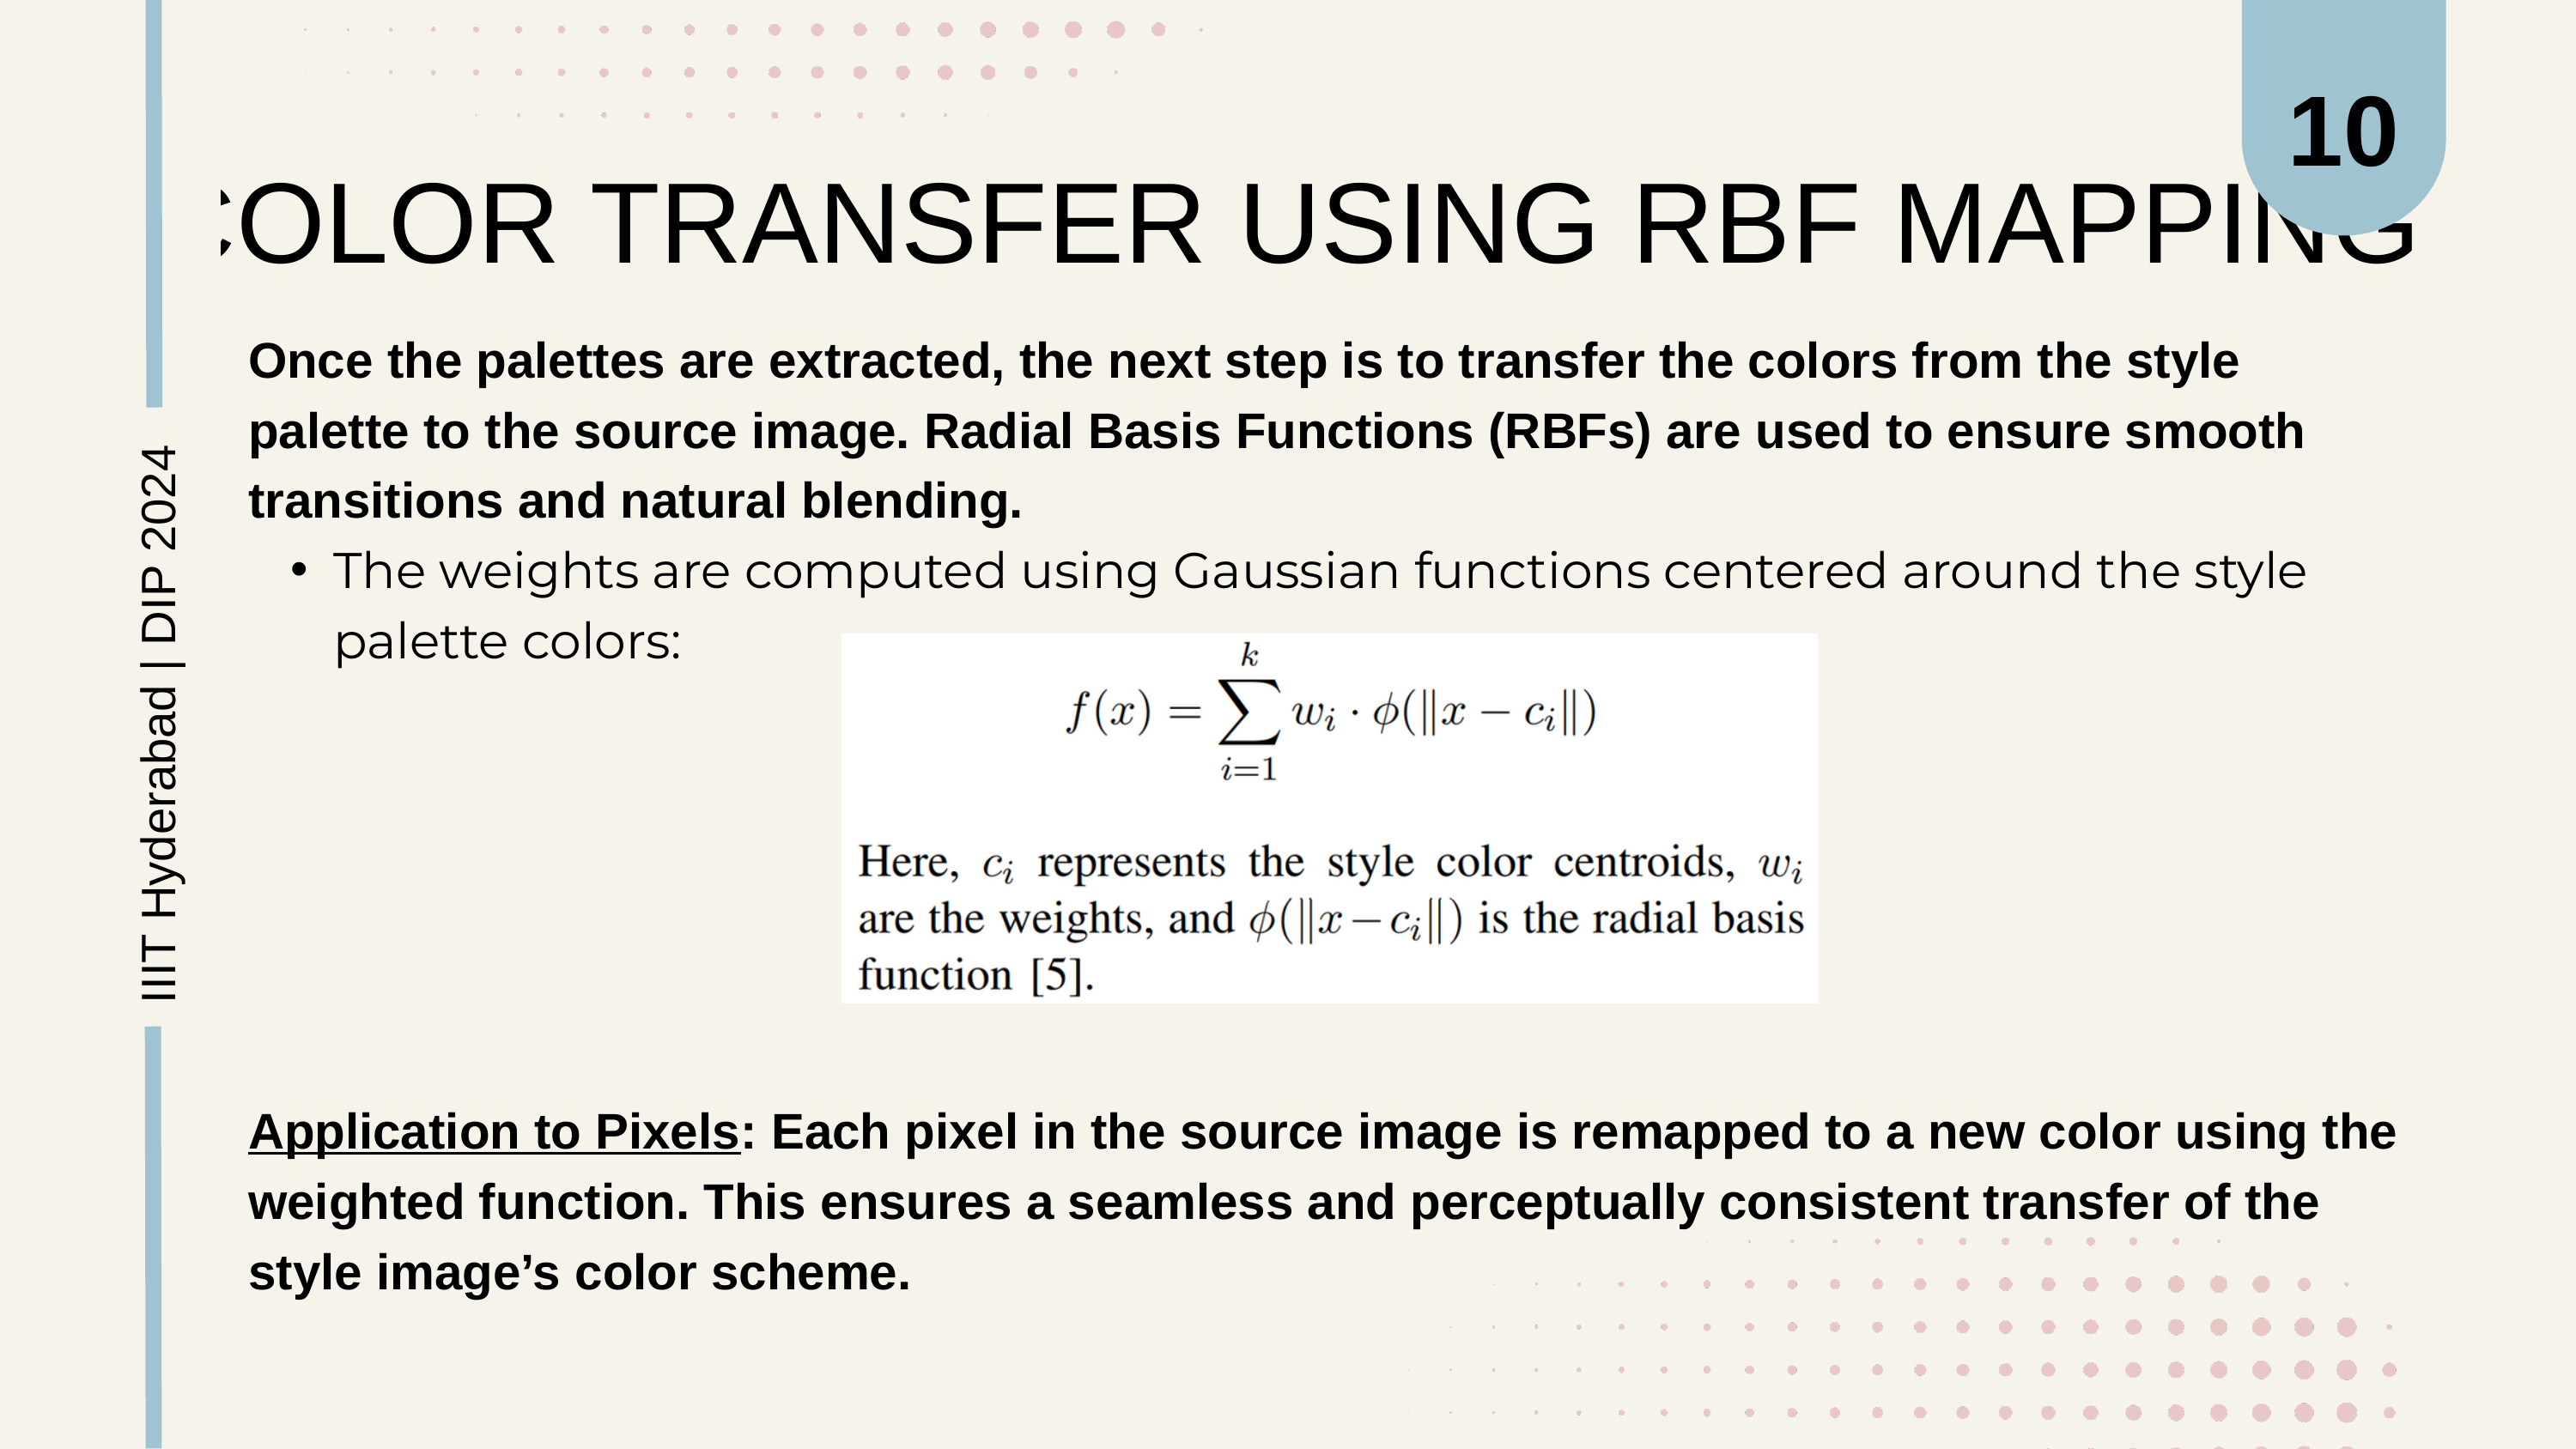

10

COLOR TRANSFER USING RBF MAPPING
Once the palettes are extracted, the next step is to transfer the colors from the style palette to the source image. Radial Basis Functions (RBFs) are used to ensure smooth transitions and natural blending.
The weights are computed using Gaussian functions centered around the style palette colors:

Application to Pixels: Each pixel in the source image is remapped to a new color using the weighted function. This ensures a seamless and perceptually consistent transfer of the style image’s color scheme.

IIIT Hyderabad | DIP 2024